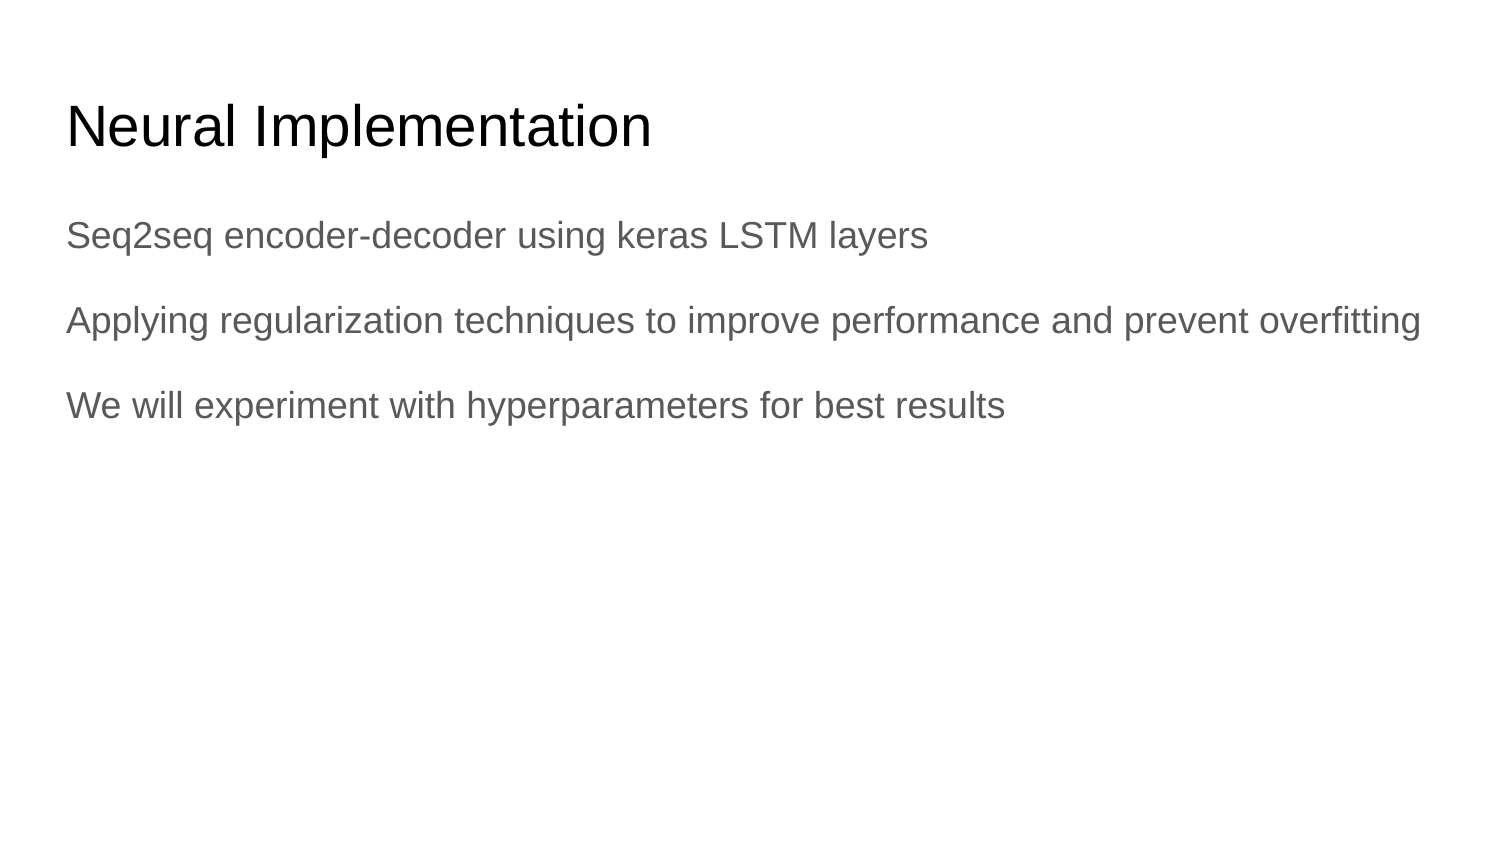

# Neural Implementation
Seq2seq encoder-decoder using keras LSTM layers
Applying regularization techniques to improve performance and prevent overfitting
We will experiment with hyperparameters for best results